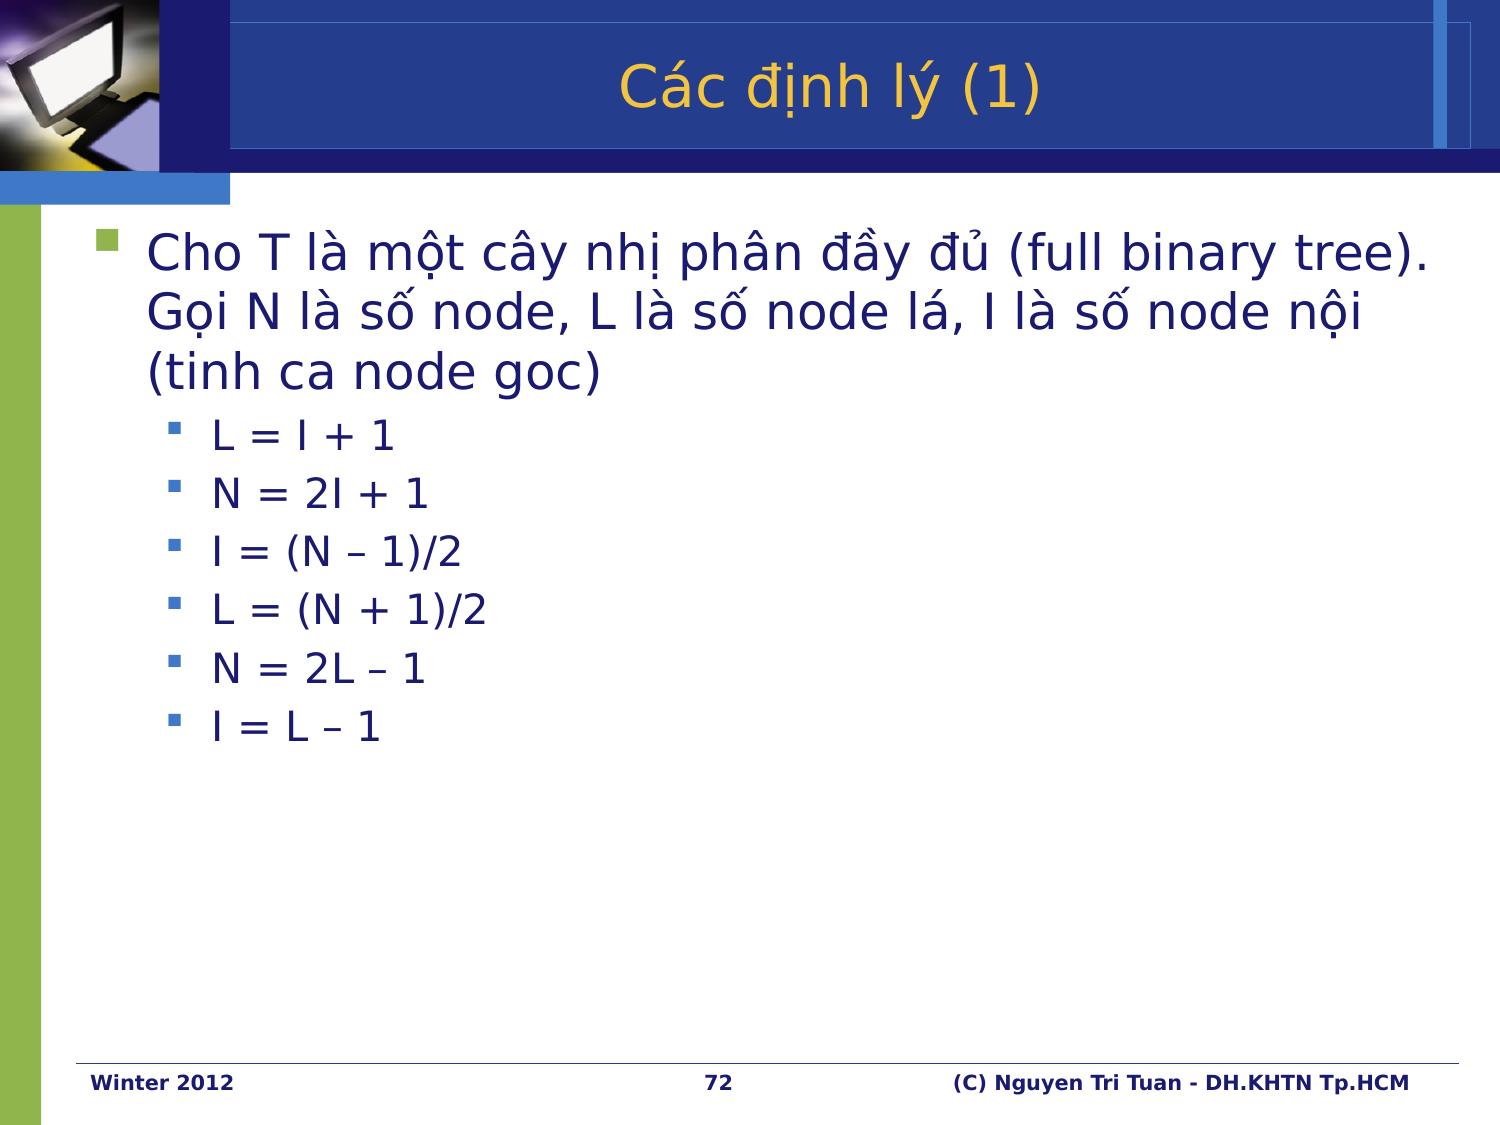

# Các định lý (1)
Cho T là một cây nhị phân đầy đủ (full binary tree). Gọi N là số node, L là số node lá, I là số node nội (tinh ca node goc)
L = I + 1
N = 2I + 1
I = (N – 1)/2
L = (N + 1)/2
N = 2L – 1
I = L – 1
Winter 2012
72
(C) Nguyen Tri Tuan - DH.KHTN Tp.HCM